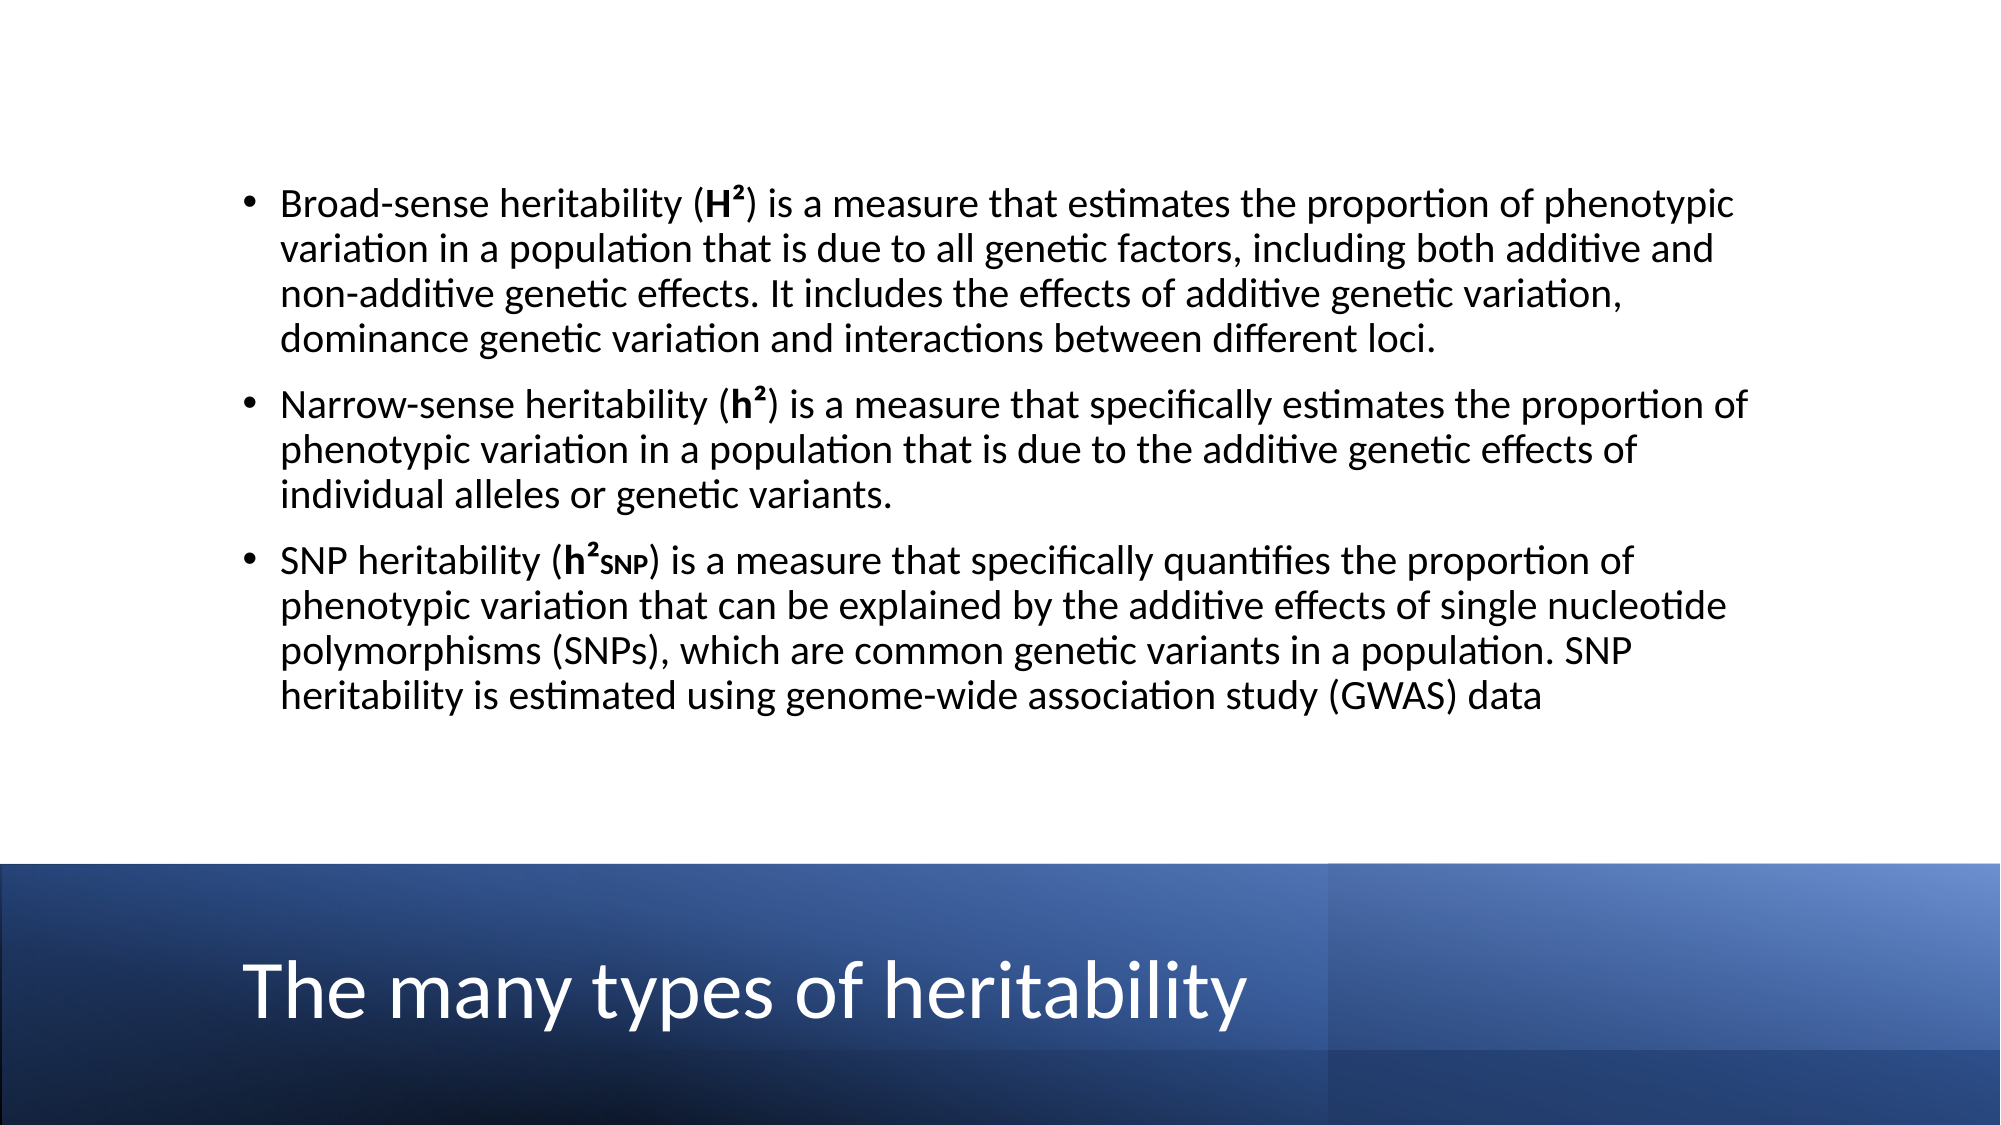

Broad-sense heritability (H²) is a measure that estimates the proportion of phenotypic variation in a population that is due to all genetic factors, including both additive and non-additive genetic effects. It includes the effects of additive genetic variation, dominance genetic variation and interactions between different loci.
Narrow-sense heritability (h²) is a measure that specifically estimates the proportion of phenotypic variation in a population that is due to the additive genetic effects of individual alleles or genetic variants.
SNP heritability (h²SNP) is a measure that specifically quantifies the proportion of phenotypic variation that can be explained by the additive effects of single nucleotide polymorphisms (SNPs), which are common genetic variants in a population. SNP heritability is estimated using genome-wide association study (GWAS) data

# The many types of heritability